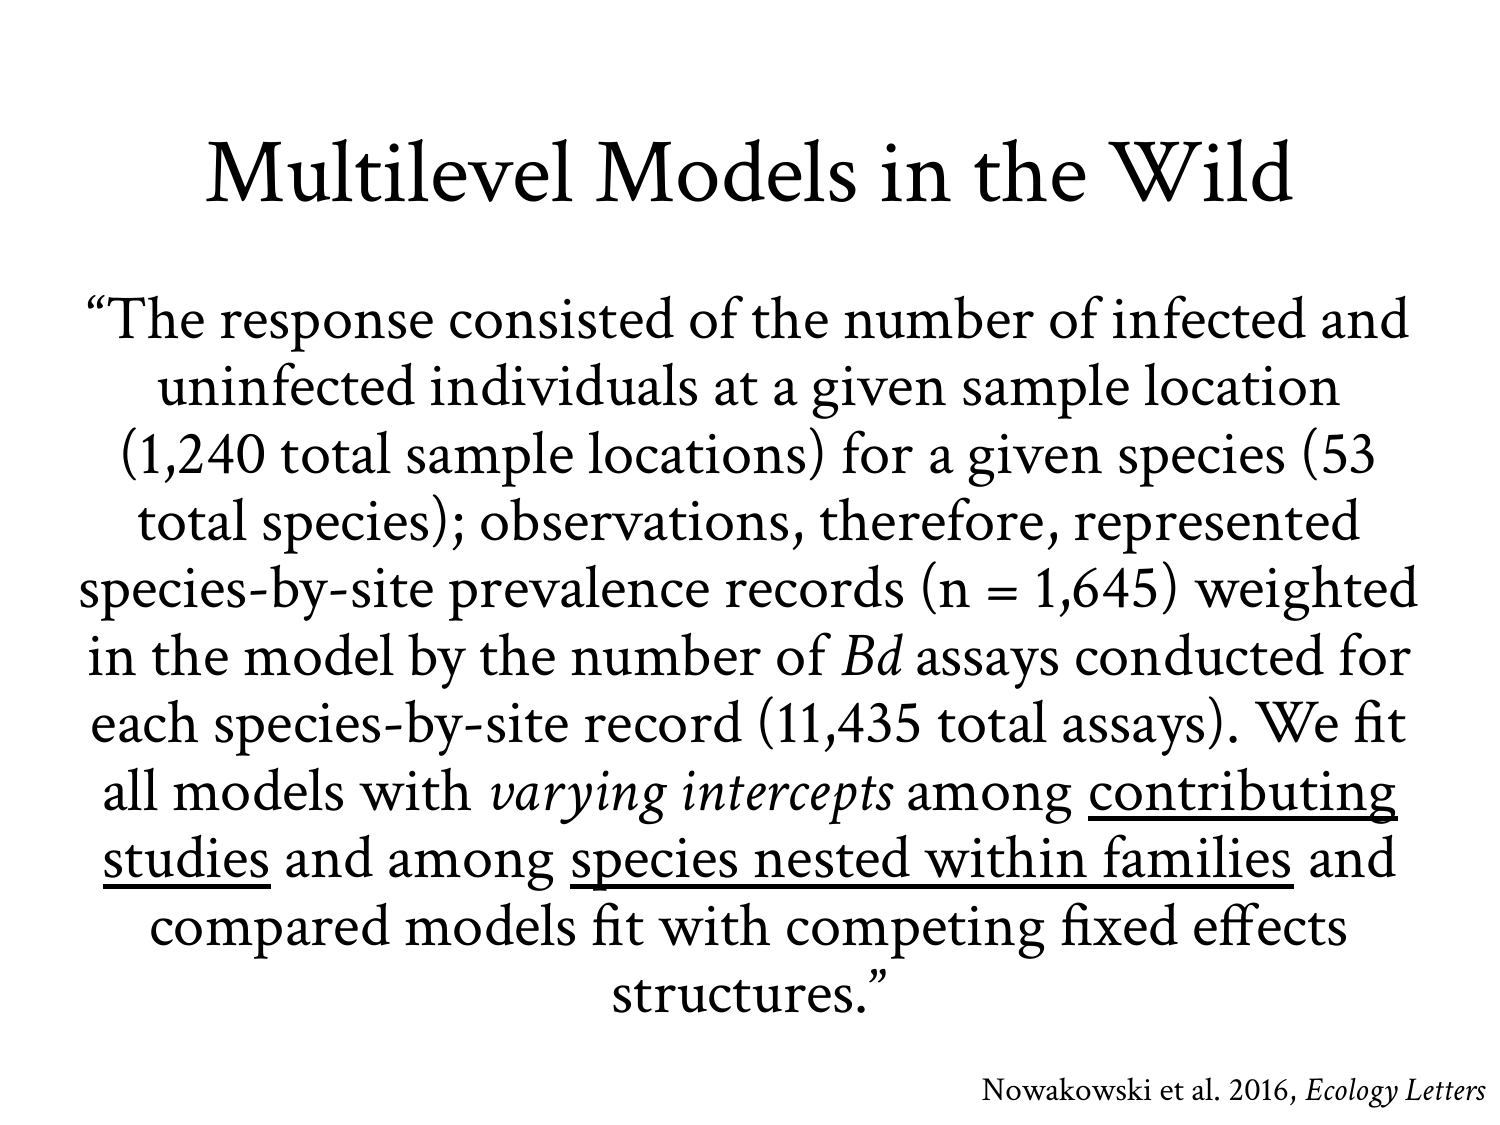

# Multilevel Models in the Wild
“The response consisted of the number of infected and uninfected individuals at a given sample location (1,240 total sample locations) for a given species (53 total species); observations, therefore, represented species-by-site prevalence records (n = 1,645) weighted in the model by the number of Bd assays conducted for each species-by-site record (11,435 total assays). We fit all models with varying intercepts among contributing studies and among species nested within families and compared models fit with competing fixed effects structures.”
Nowakowski et al. 2016, Ecology Letters